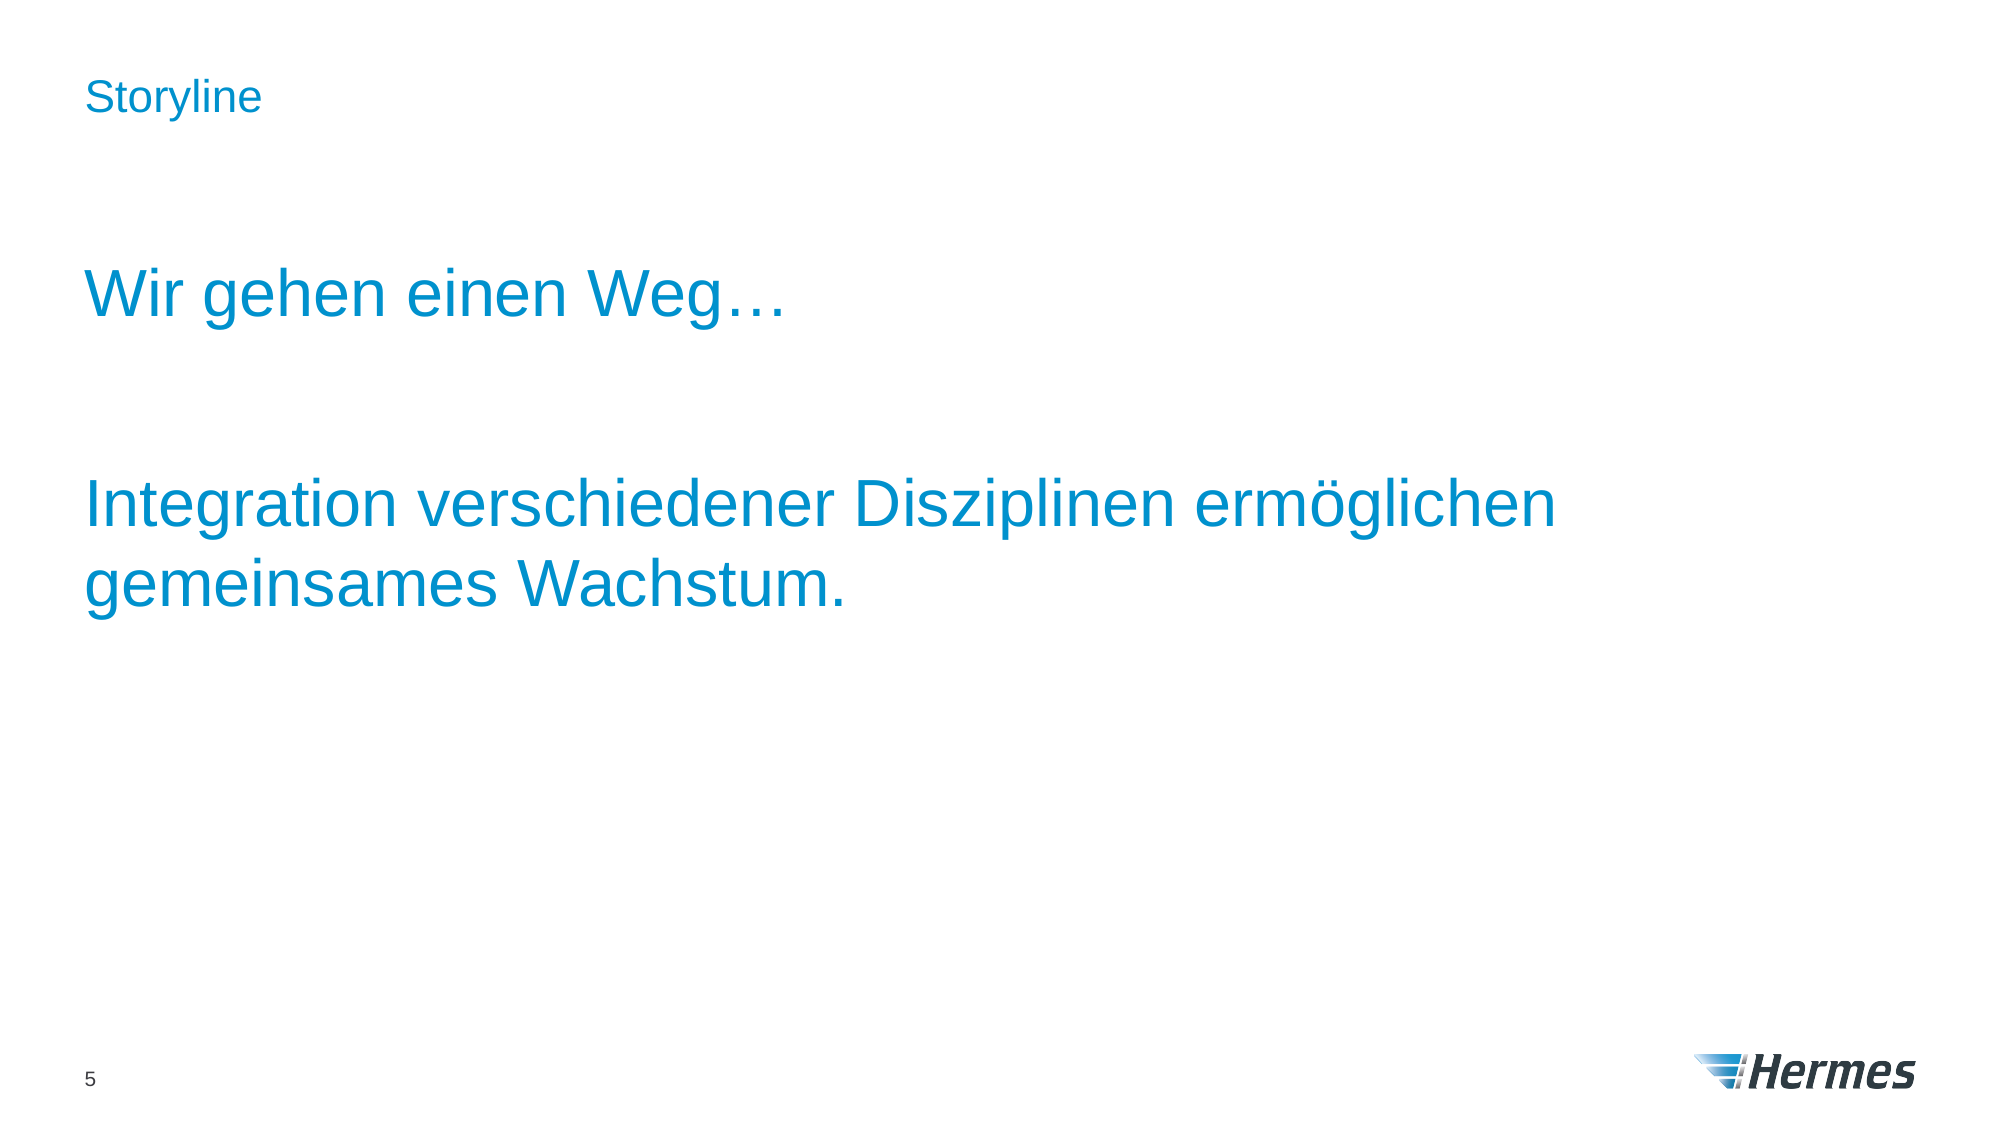

# Storyline
Wir gehen einen Weg…

Integration verschiedener Disziplinen ermöglichen gemeinsames Wachstum.
5